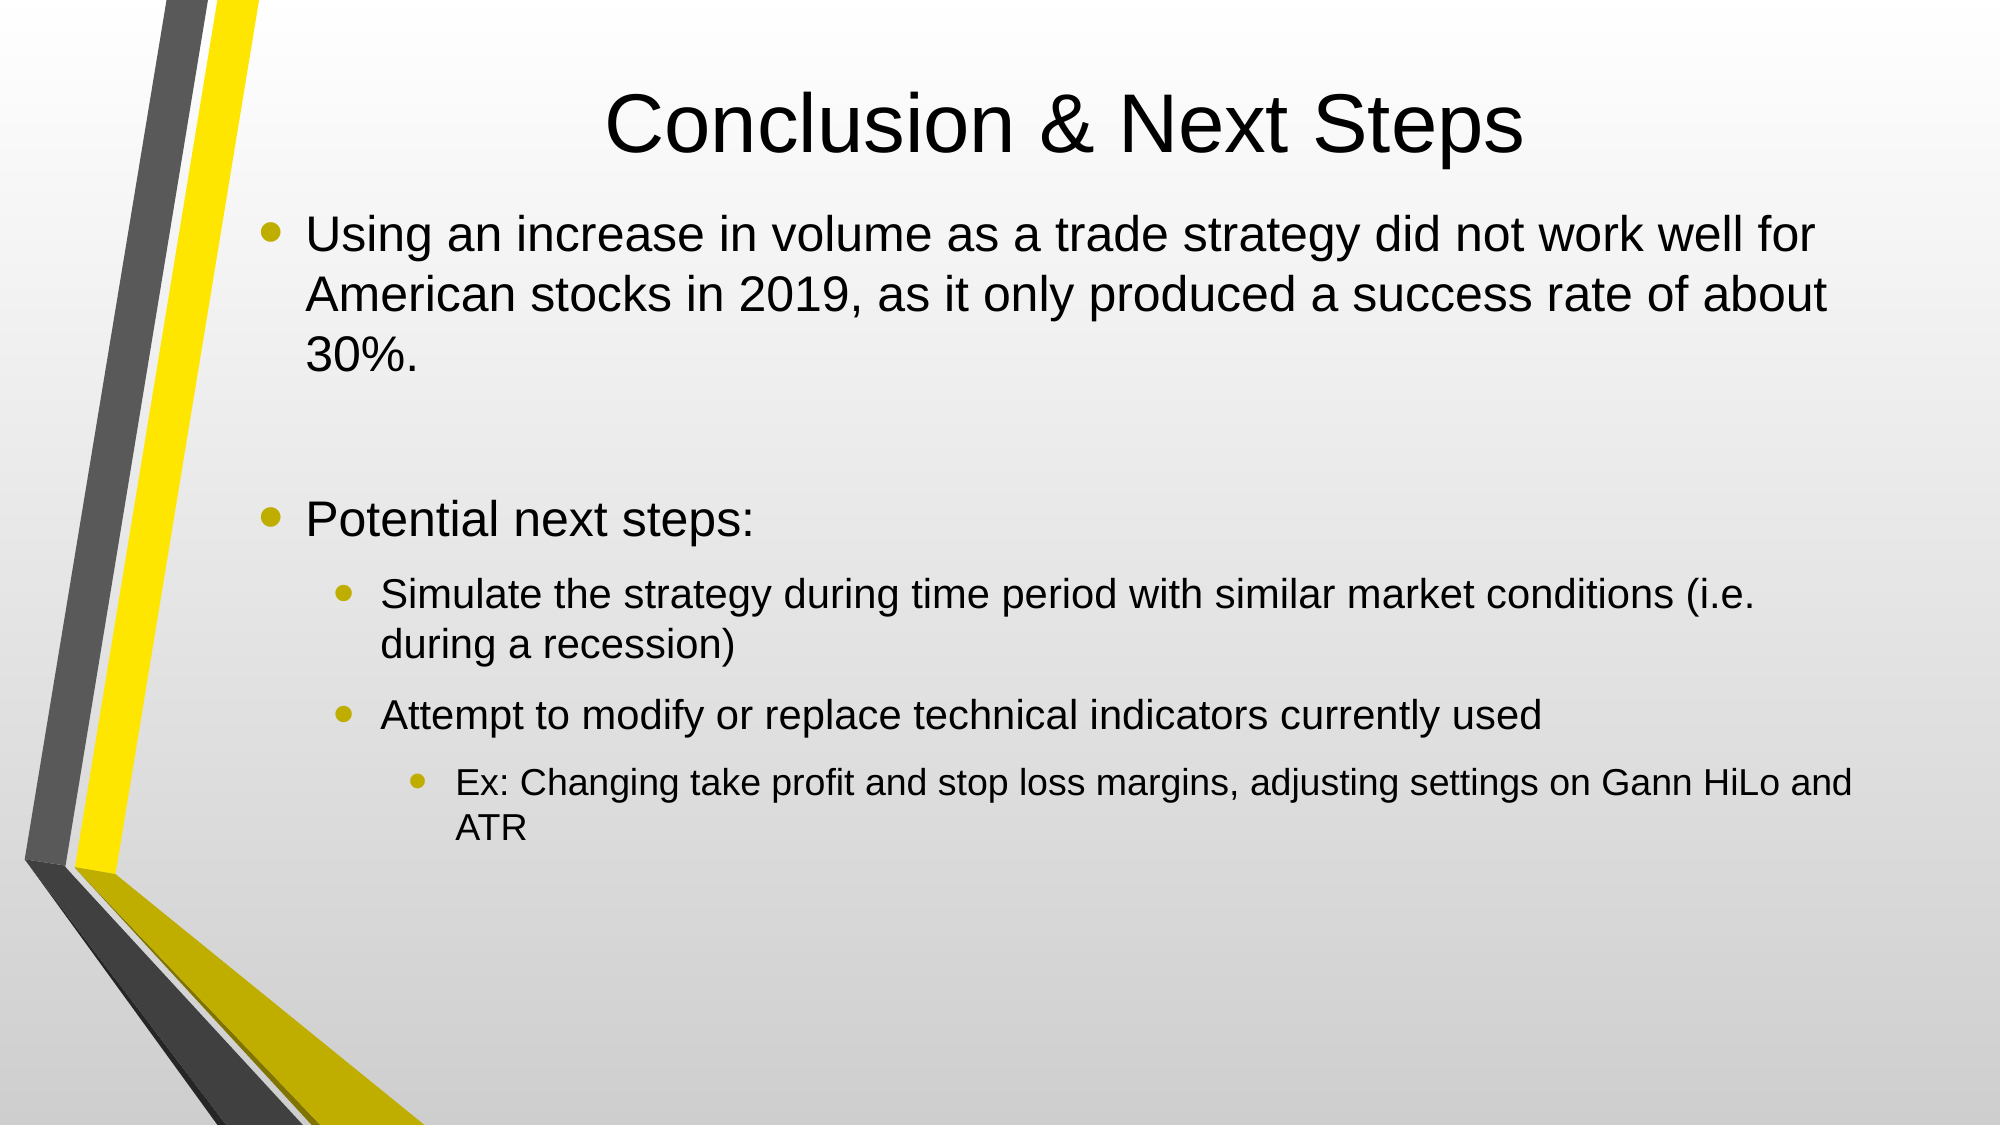

# Conclusion & Next Steps
Using an increase in volume as a trade strategy did not work well for American stocks in 2019, as it only produced a success rate of about 30%.

Potential next steps:
Simulate the strategy during time period with similar market conditions (i.e. during a recession)
Attempt to modify or replace technical indicators currently used
Ex: Changing take profit and stop loss margins, adjusting settings on Gann HiLo and ATR